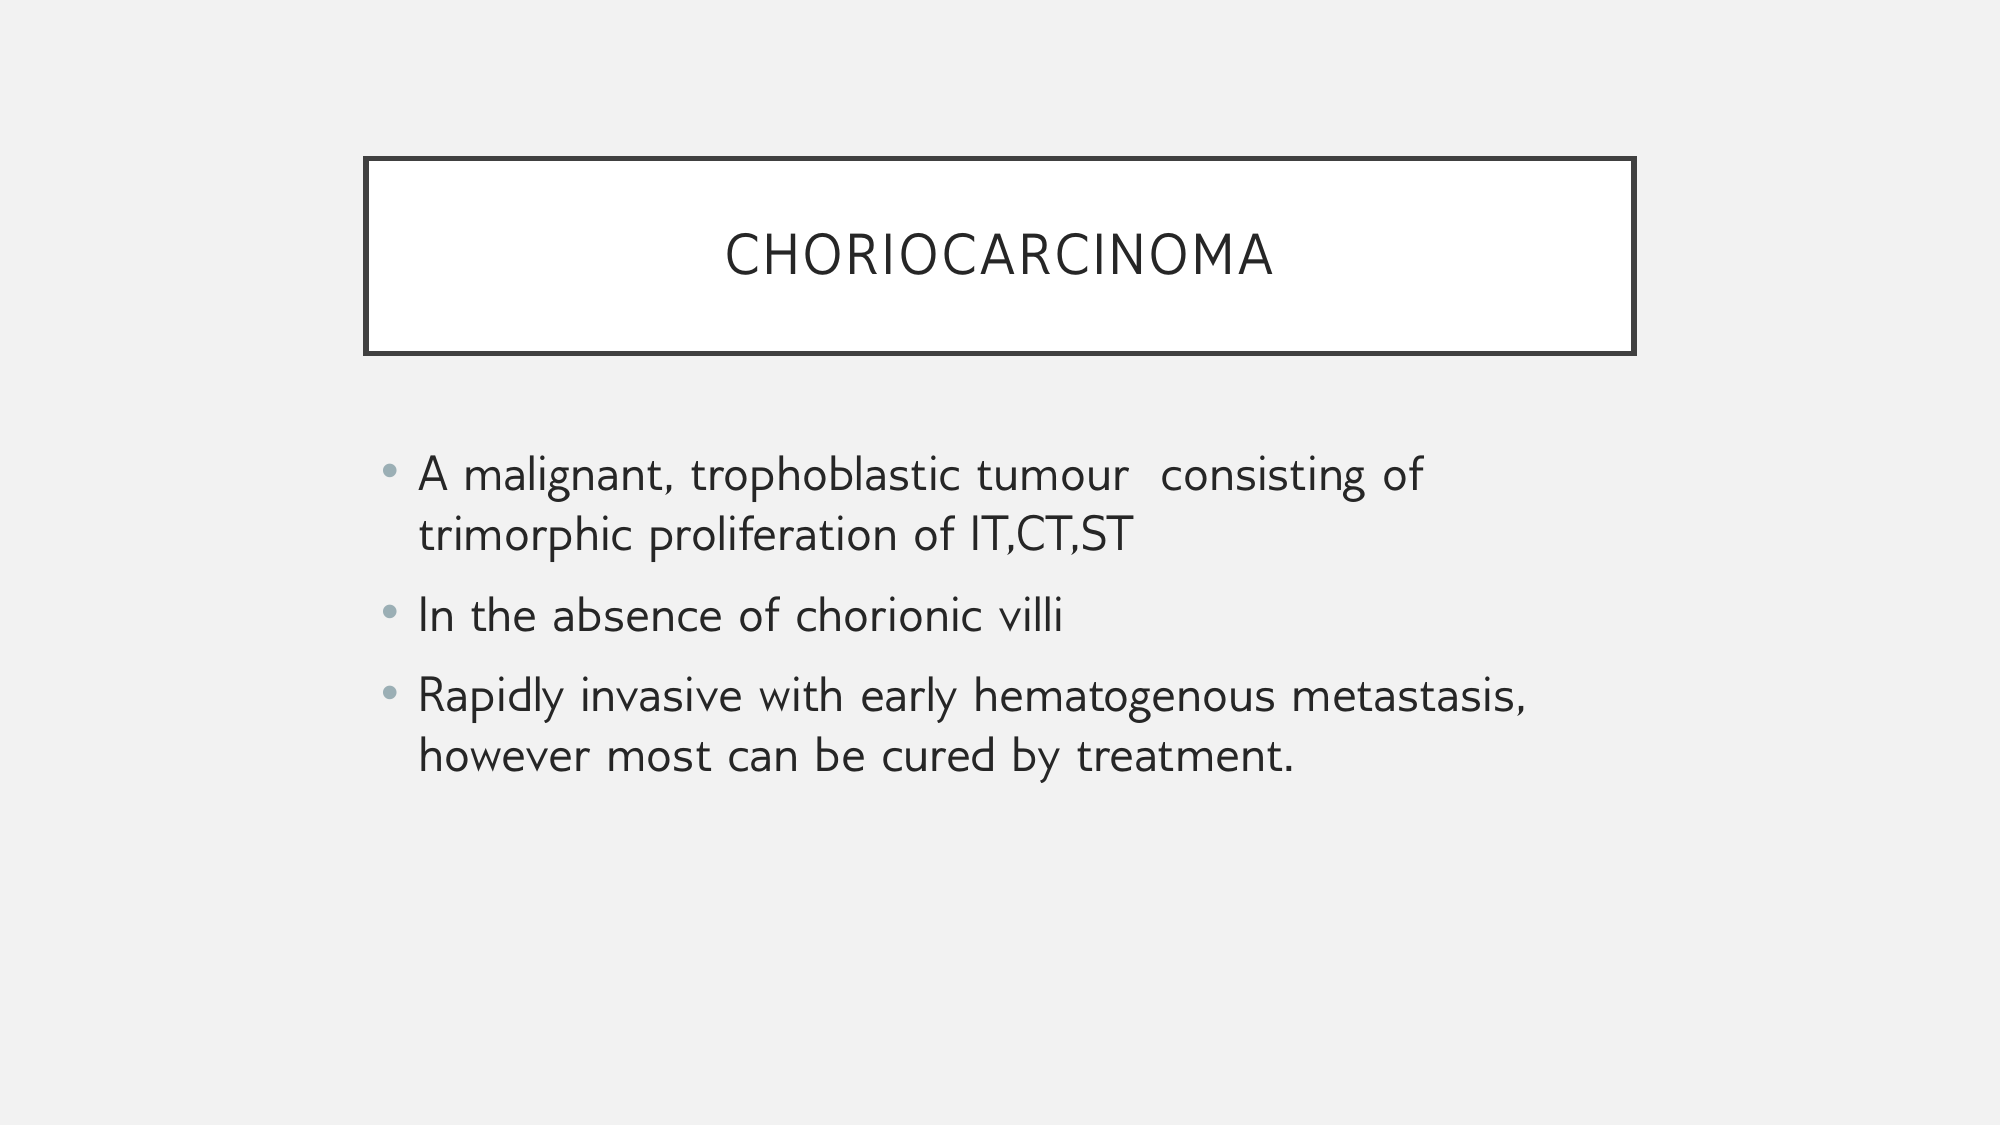

# choriocarcinoma
A malignant, trophoblastic tumour  consisting of trimorphic proliferation of IT,CT,ST
In the absence of chorionic villi
Rapidly invasive with early hematogenous metastasis, however most can be cured by treatment.